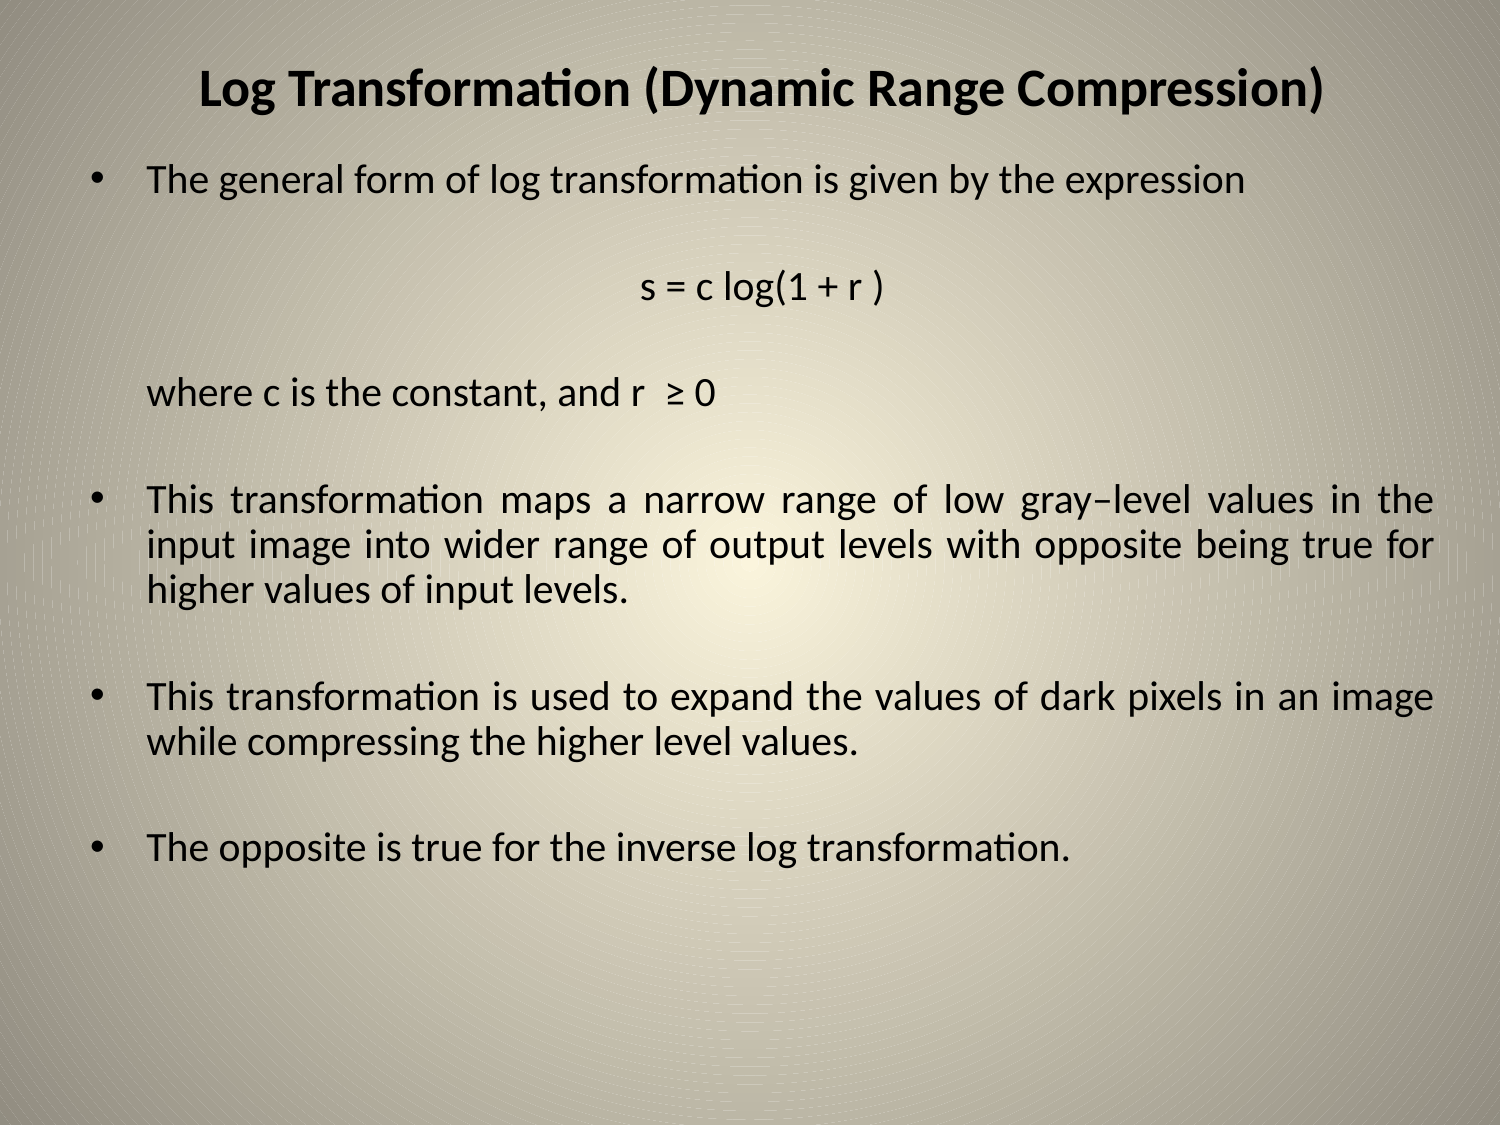

# Log Transformation (Dynamic Range Compression)
The general form of log transformation is given by the expression

s = c log(1 + r )

	where c is the constant, and r  ≥ 0

This transformation maps a narrow range of low gray–level values in the input image into wider range of output levels with opposite being true for higher values of input levels.

This transformation is used to expand the values of dark pixels in an image while compressing the higher level values.

The opposite is true for the inverse log transformation.